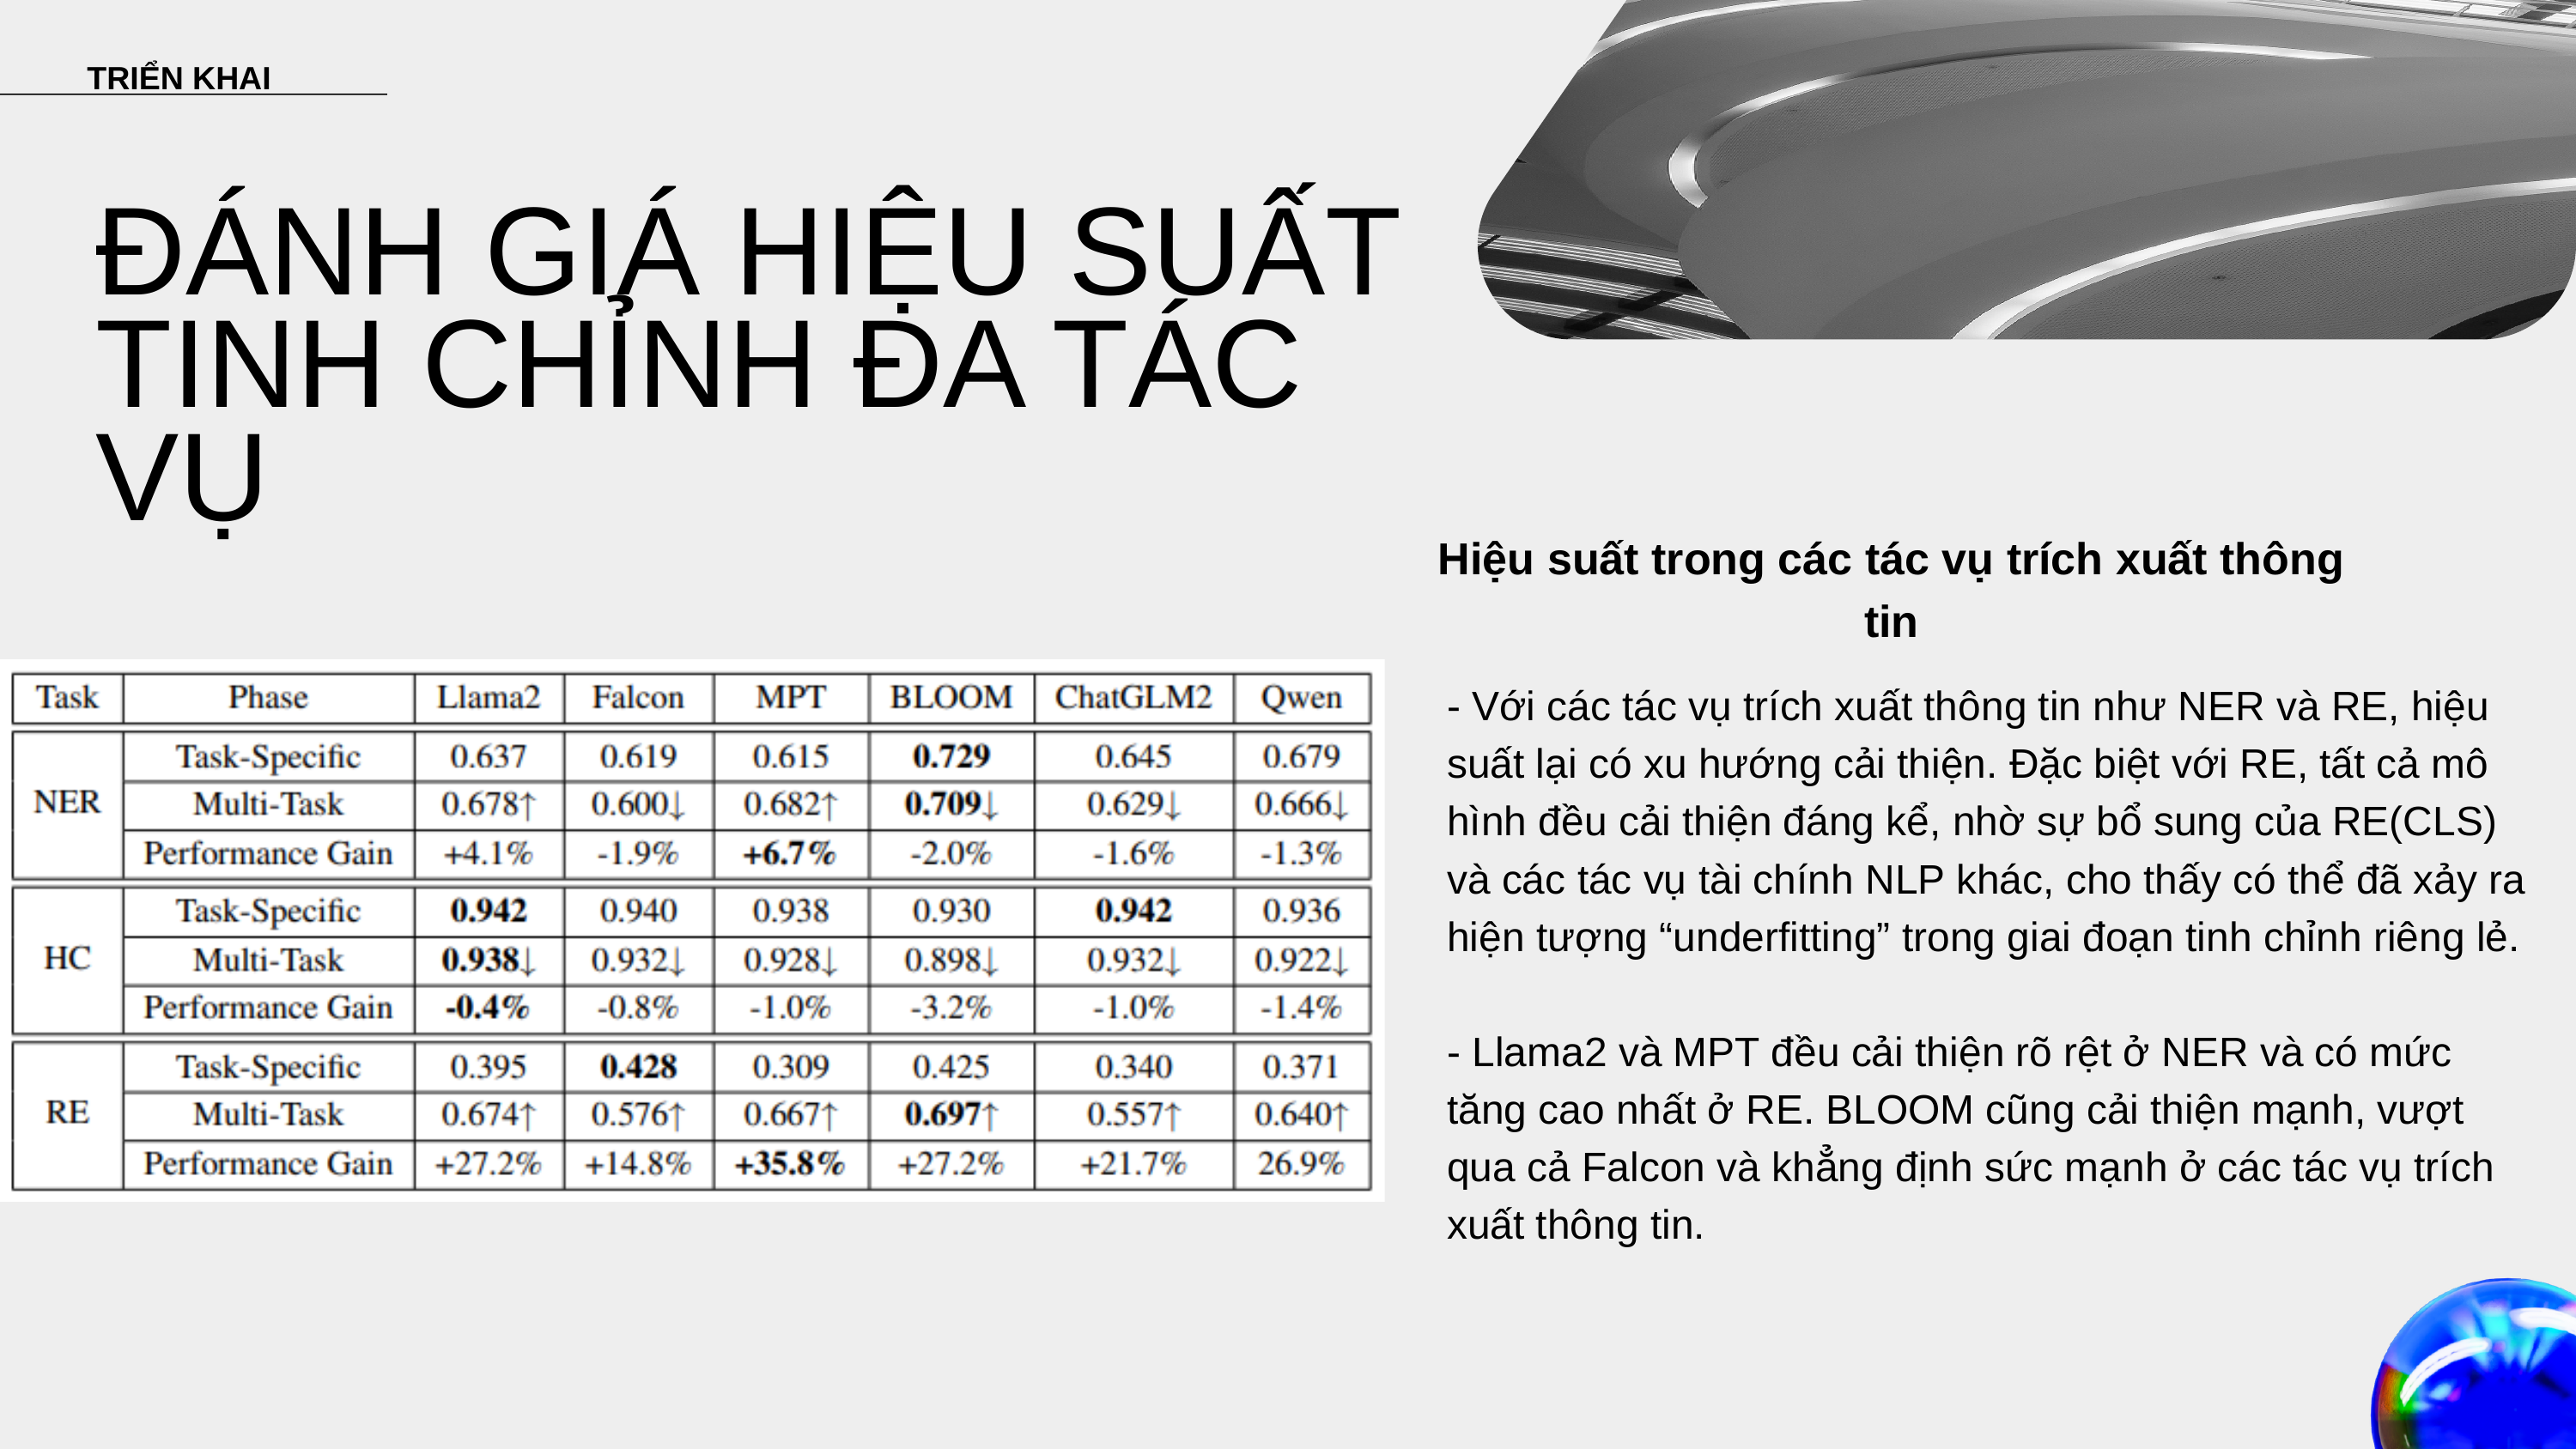

TRIỂN KHAI

ĐÁNH GIÁ HIỆU SUẤT TINH CHỈNH ĐA TÁC VỤ
Hiệu suất trong các tác vụ trích xuất thông tin

- Với các tác vụ trích xuất thông tin như NER và RE, hiệu suất lại có xu hướng cải thiện. Đặc biệt với RE, tất cả mô hình đều cải thiện đáng kể, nhờ sự bổ sung của RE(CLS) và các tác vụ tài chính NLP khác, cho thấy có thể đã xảy ra hiện tượng “underfitting” trong giai đoạn tinh chỉnh riêng lẻ.

- Llama2 và MPT đều cải thiện rõ rệt ở NER và có mức tăng cao nhất ở RE. BLOOM cũng cải thiện mạnh, vượt qua cả Falcon và khẳng định sức mạnh ở các tác vụ trích xuất thông tin.